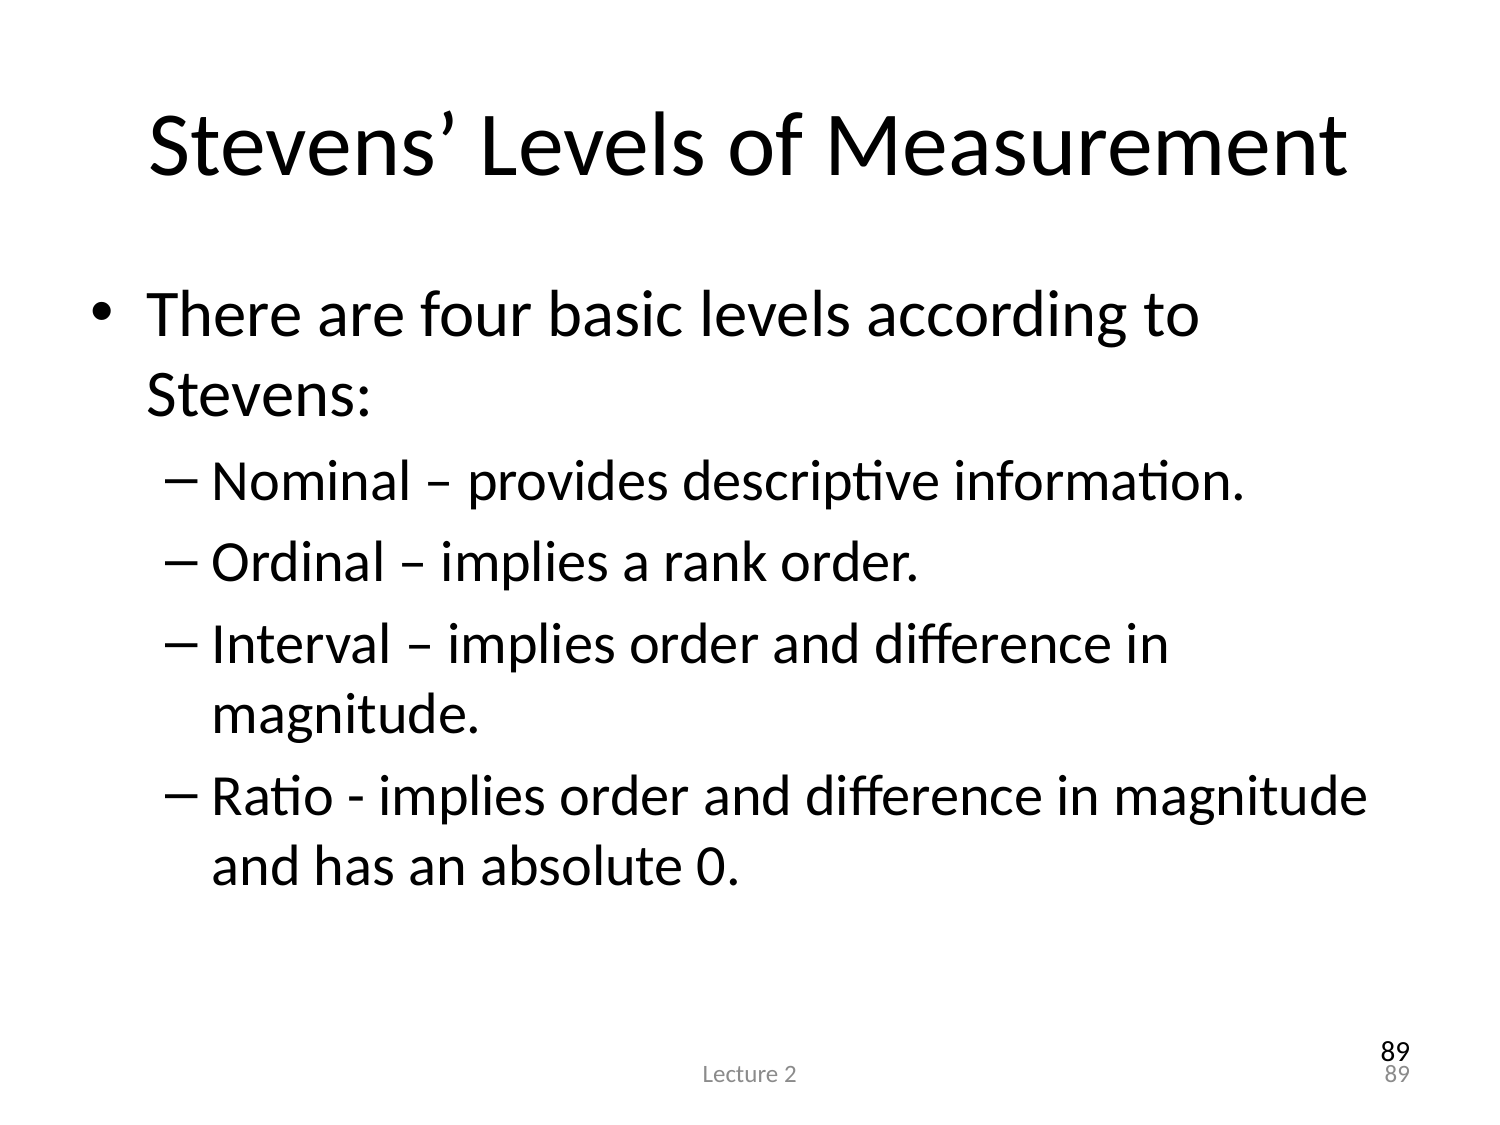

# Stevens’ Levels of Measurement
There are four basic levels according to Stevens:
Nominal – provides descriptive information.
Ordinal – implies a rank order.
Interval – implies order and difference in magnitude.
Ratio - implies order and difference in magnitude and has an absolute 0.

89
Lecture 2
89